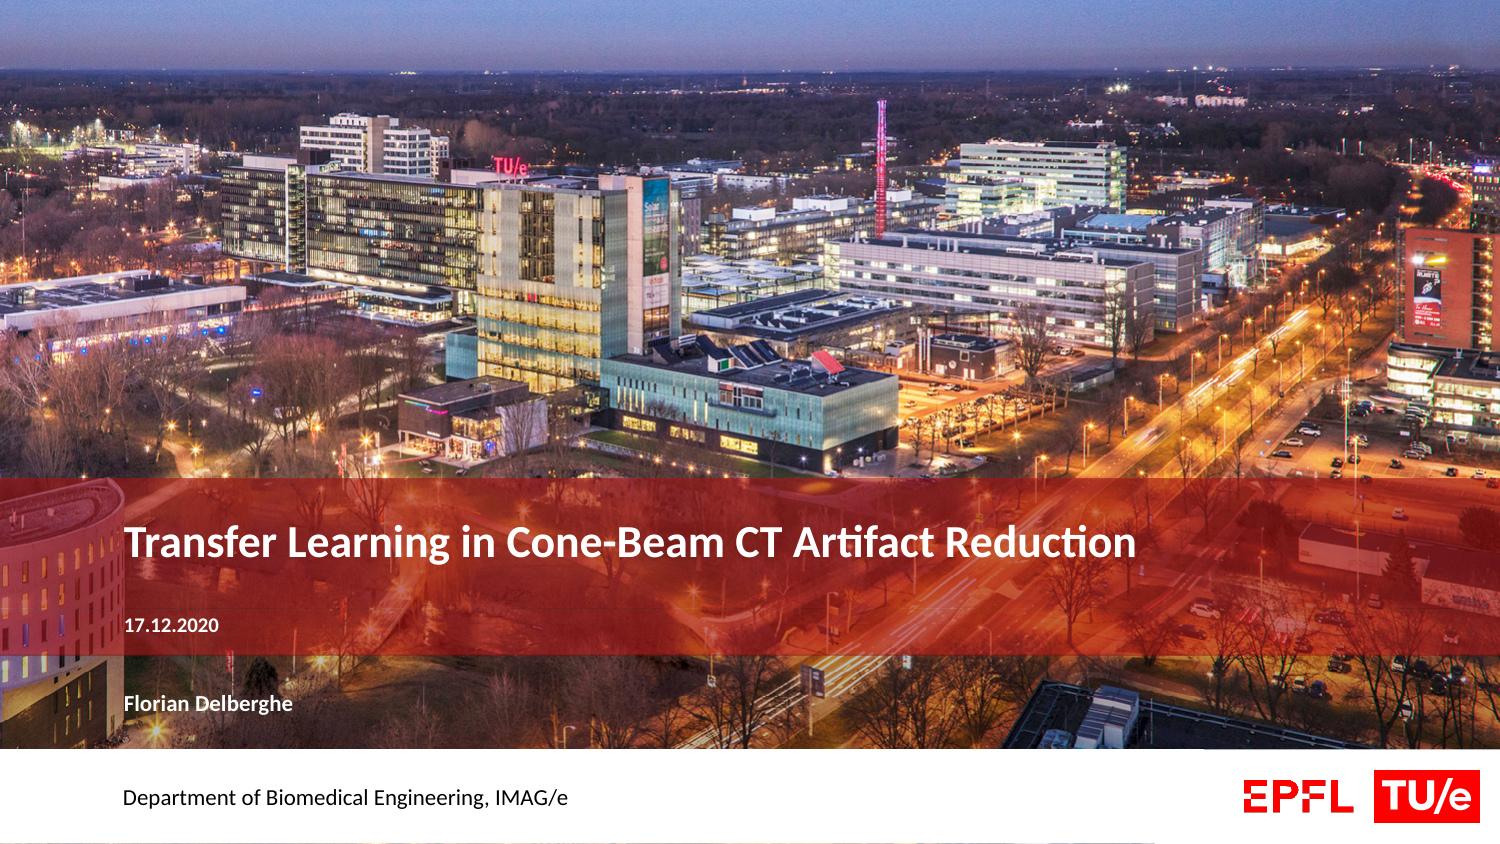

# Transfer Learning in Cone-Beam CT Artifact Reduction
17.12.2020
Florian Delberghe
Department of Biomedical Engineering, IMAG/e